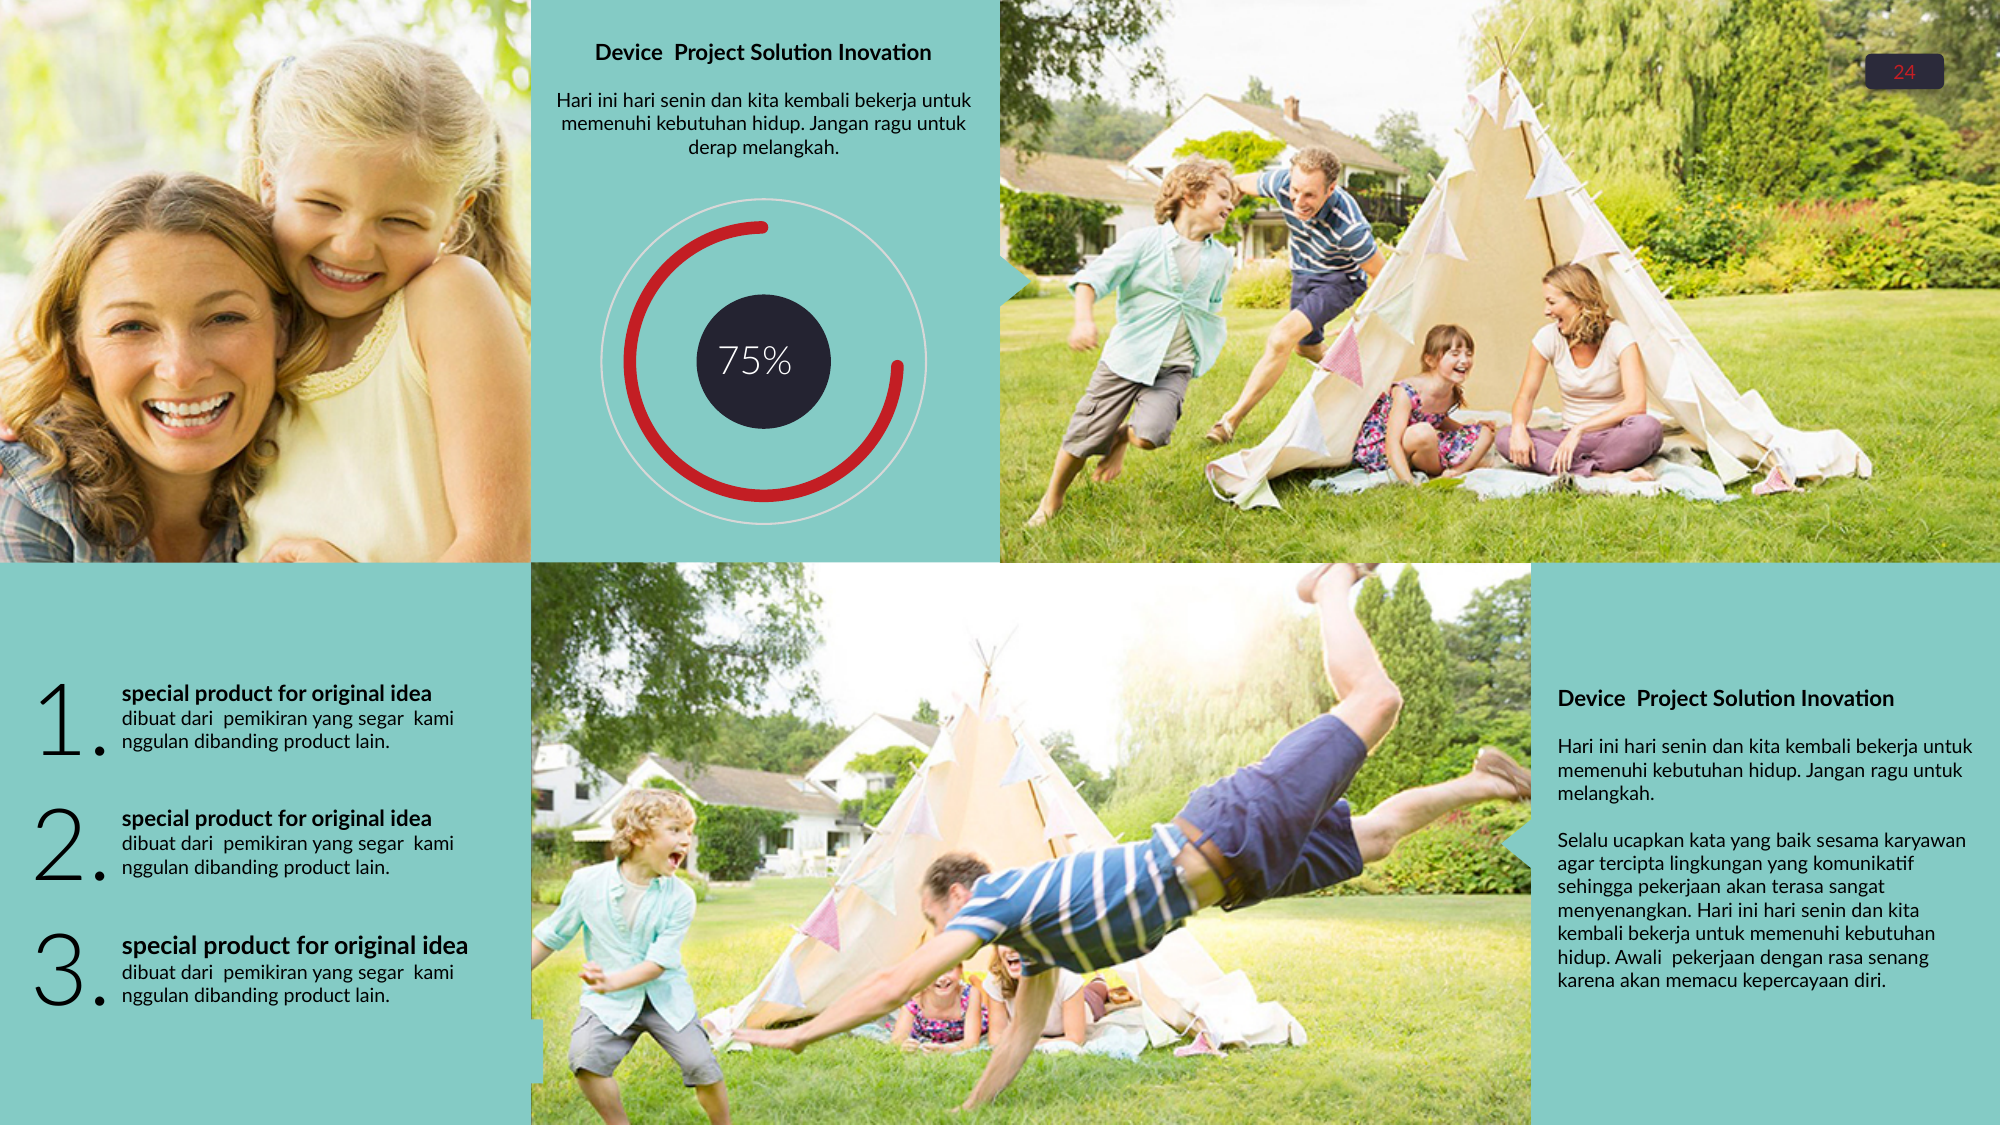

Device  Project Solution Inovation

Hari ini hari senin dan kita kembali bekerja untuk memenuhi kebutuhan hidup. Jangan ragu untuk derap melangkah.

24

75%

1.
special product for original idea
dibuat dari  pemikiran yang segar  kami
nggulan dibanding product lain.
2.
special product for original idea
dibuat dari  pemikiran yang segar  kami
nggulan dibanding product lain.
3.
special product for original idea
dibuat dari  pemikiran yang segar  kami
nggulan dibanding product lain.
Device  Project Solution Inovation

Hari ini hari senin dan kita kembali bekerja untuk memenuhi kebutuhan hidup. Jangan ragu untuk melangkah.

Selalu ucapkan kata yang baik sesama karyawan agar tercipta lingkungan yang komunikatif sehingga pekerjaan akan terasa sangat menyenangkan. Hari ini hari senin dan kita kembali bekerja untuk memenuhi kebutuhan hidup. Awali  pekerjaan dengan rasa senang karena akan memacu kepercayaan diri.